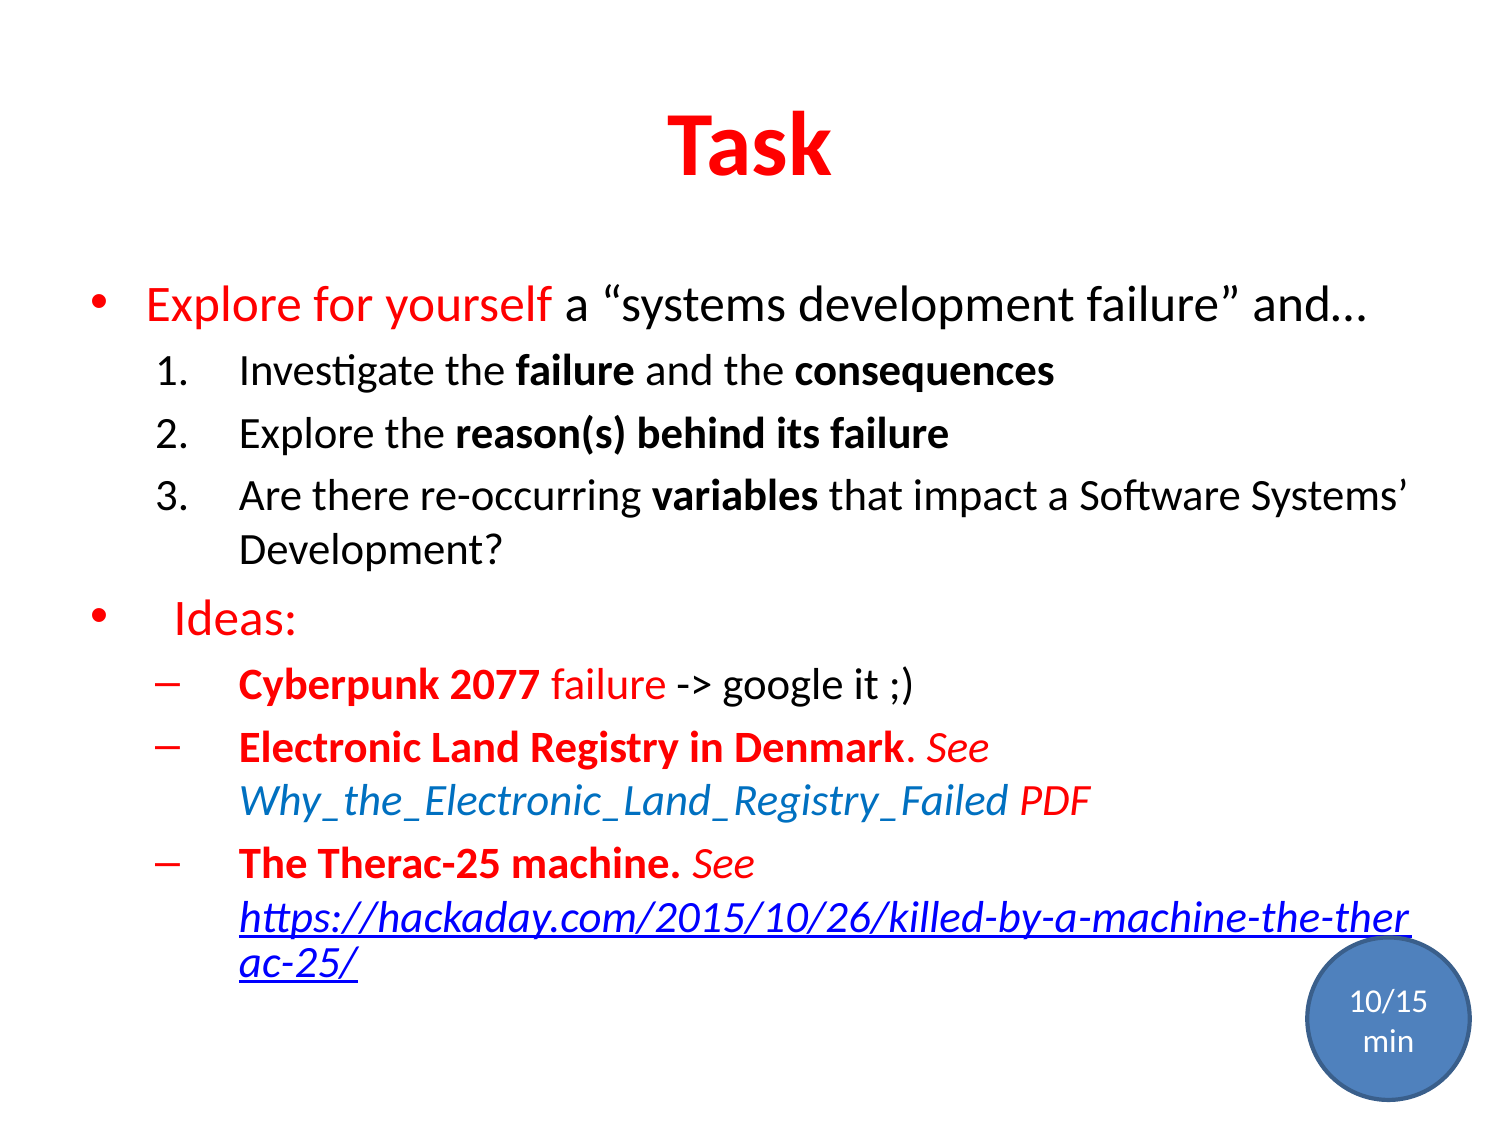

# Task
Explore for yourself a “systems development failure” and…
Investigate the failure and the consequences
Explore the reason(s) behind its failure
Are there re-occurring variables that impact a Software Systems’ Development?
Ideas:
Cyberpunk 2077 failure -> google it ;)
Electronic Land Registry in Denmark. See Why_the_Electronic_Land_Registry_Failed PDF
The Therac-25 machine. See https://hackaday.com/2015/10/26/killed-by-a-machine-the-therac-25/

10/15 min